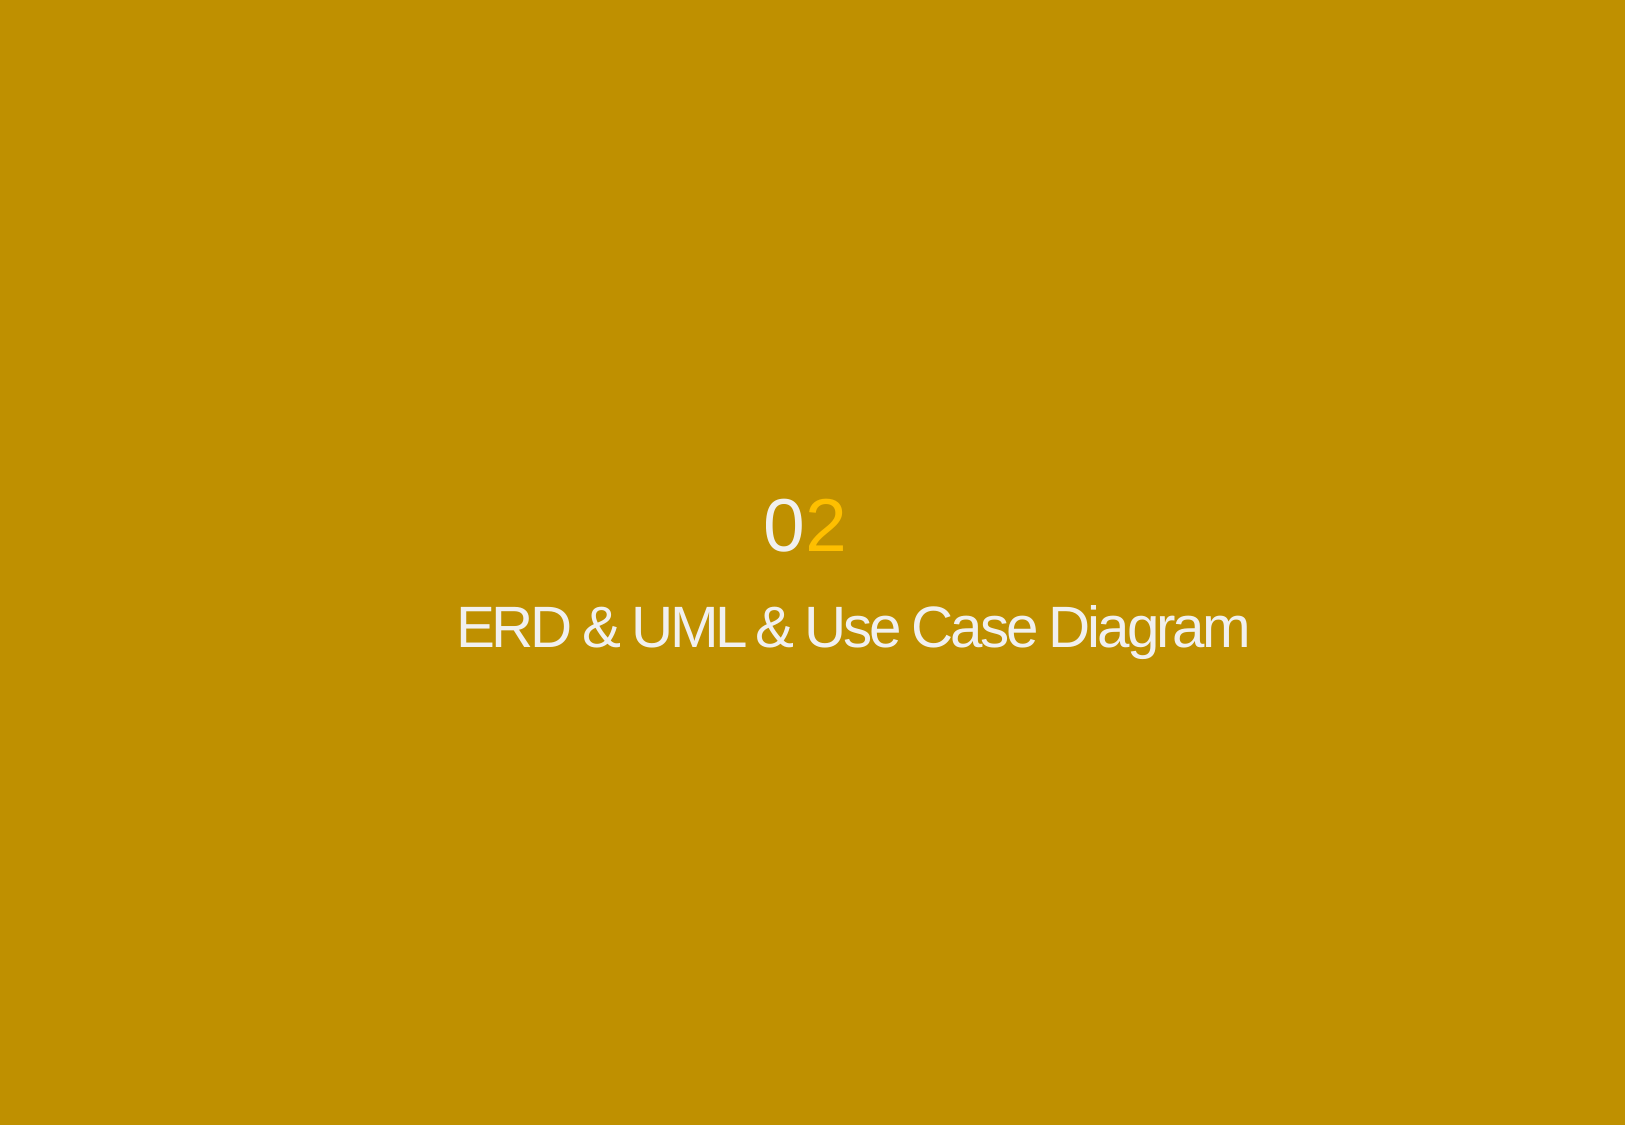

02
ERD & UML & Use Case Diagram